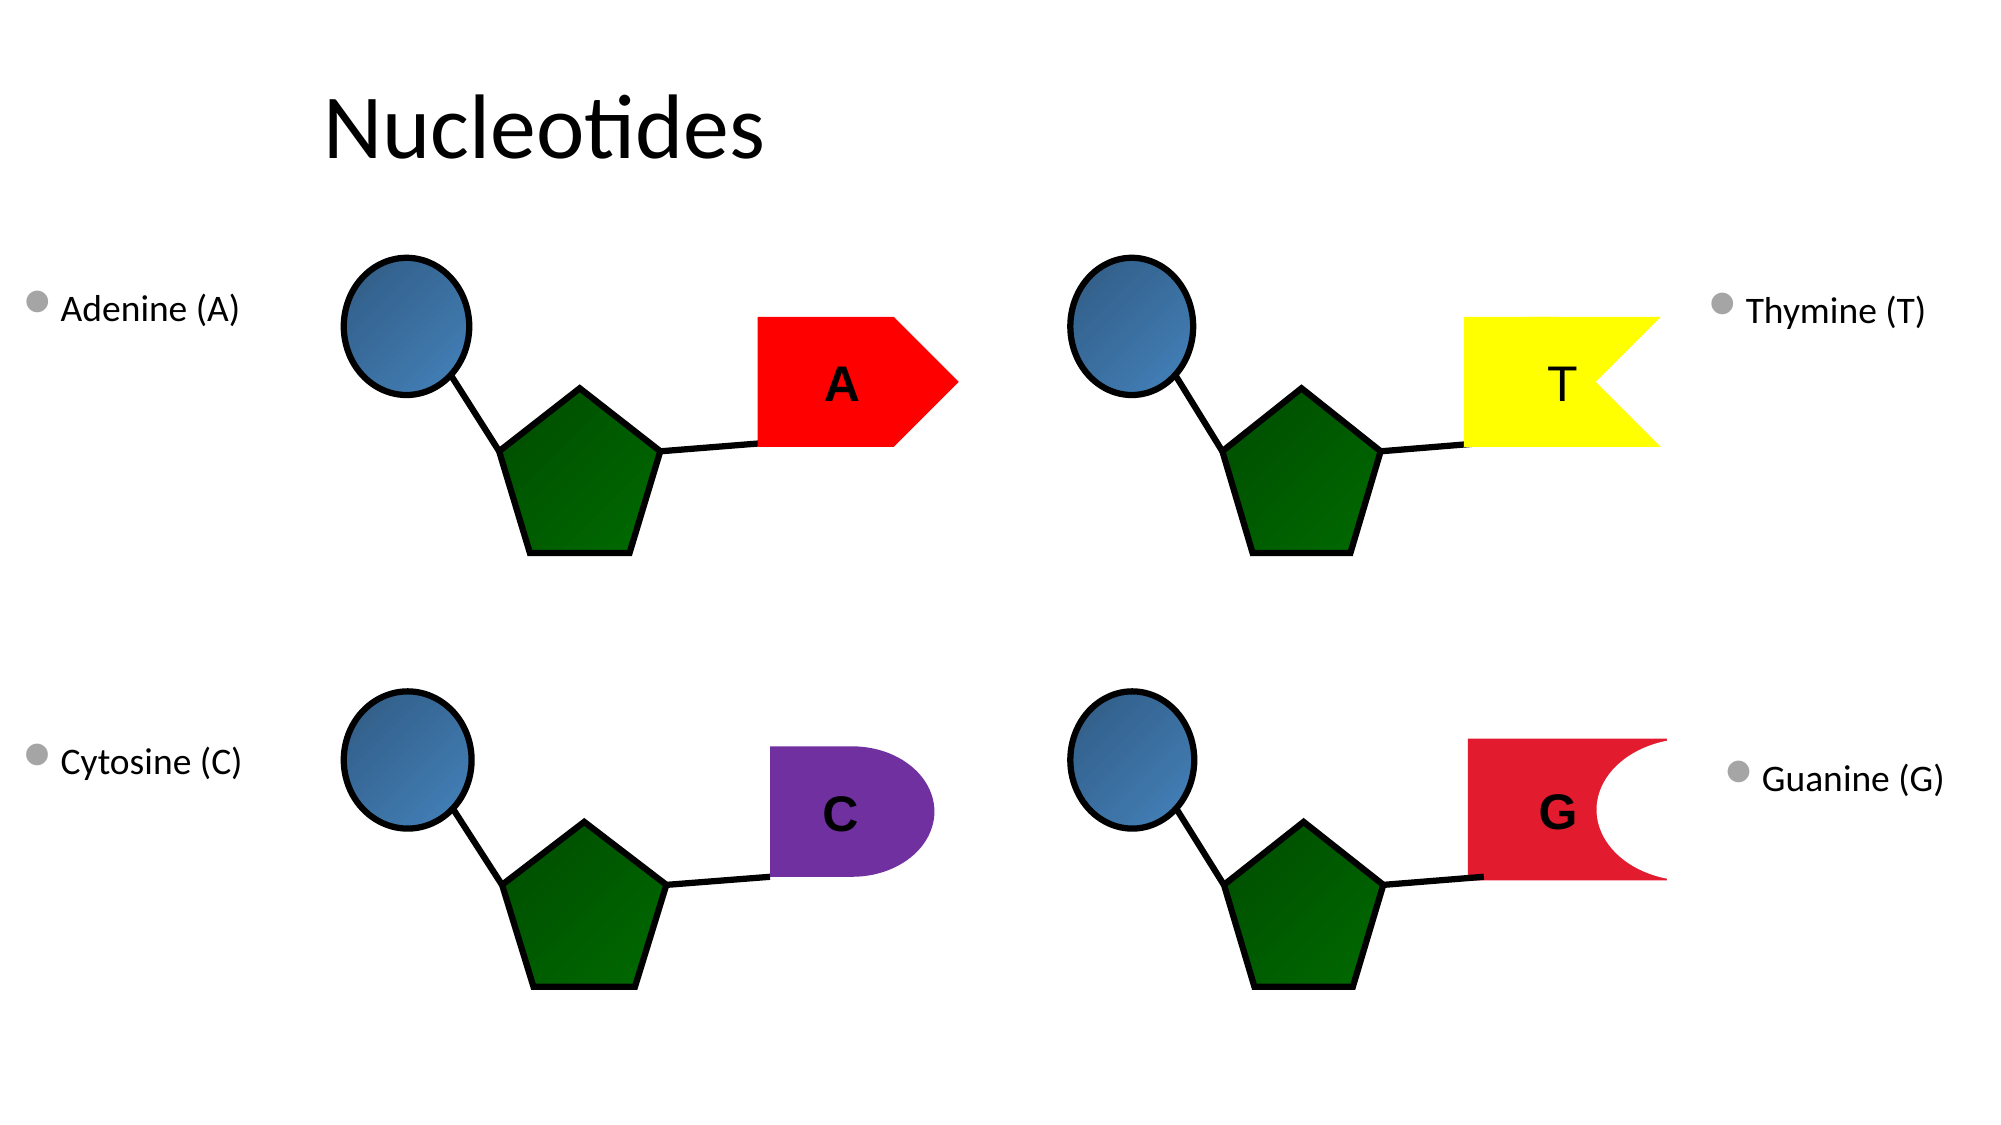

# Nucleotides

A
Adenine

T
Thymine
Adenine (A)
Thymine (T)

C

Cytosine

    G

Guanine
Cytosine (C)
Guanine (G)